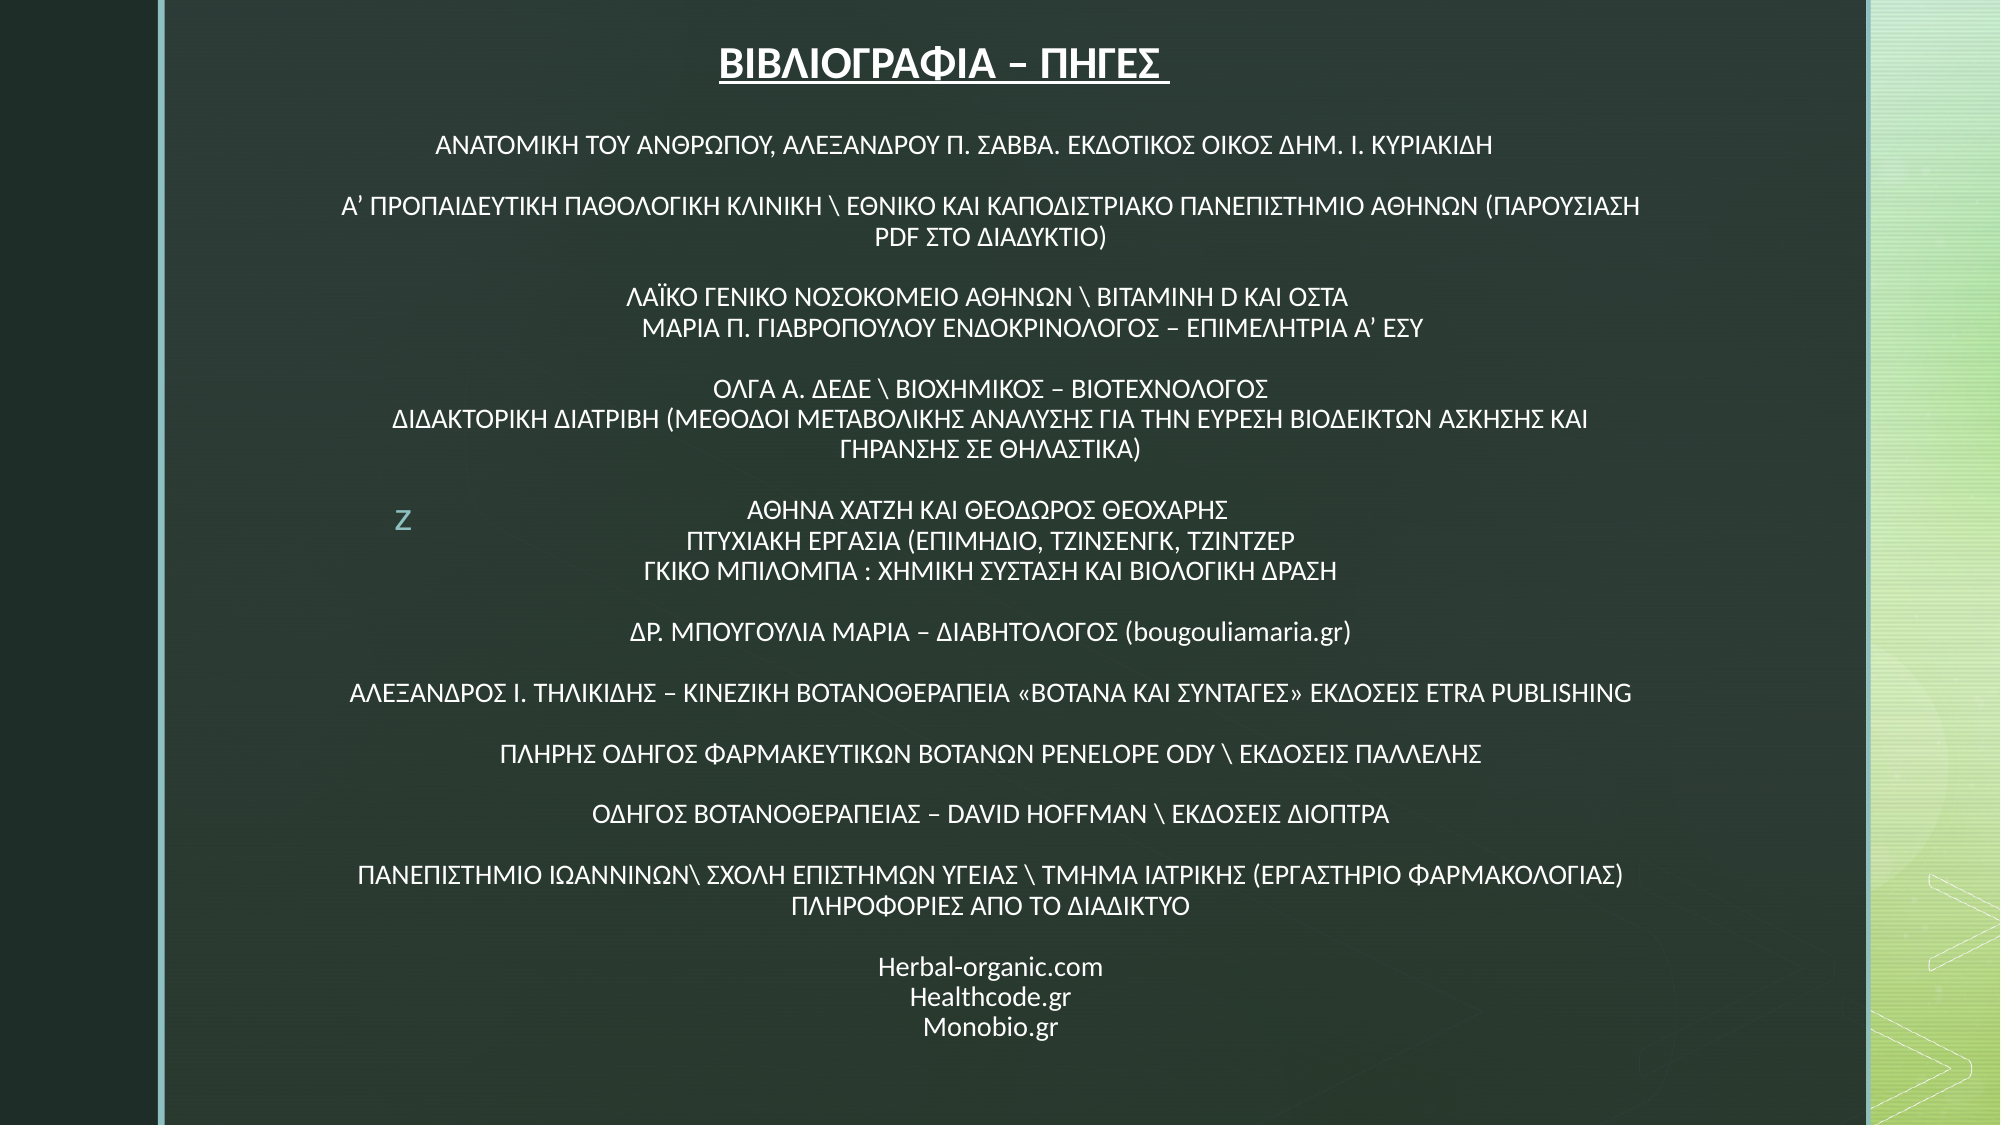

ΒΙΒΛΙΟΓΡΑΦΙΑ – ΠΗΓΕΣ

# ΑΝΑΤΟΜΙΚΉ ΤΟΥ ΑΝΘΡΩΠΟΥ, ΑΛΕΞΑΝΔΡΟΥ Π. ΣΑΒΒΑ. ΕΚΔΟΤΙΚΟΣ ΟΙΚΟΣ ΔΗΜ. Ι. ΚΥΡΙΑΚΙΔΗ   Α’ ΠΡΟΠΑΙΔΕΥΤΙΚΗ ΠΑΘΟΛΟΓΙΚΗ ΚΛΙΝΙΚΗ \ ΕΘΝΙΚΌ ΚΑΙ ΚΑΠΟΔΙΣΤΡΙΑΚΟ ΠΑΝΕΠΙΣΤΉΜΙΟ ΑΘΗΝΩΝ (ΠΑΡΟΥΣΙΑΣΗ PDF ΣΤΟ ΔΙΑΔΥΚΤΙΟ)   ΛΑΪΚΌ ΓΕΝΙΚΟ ΝΟΣΟΚΟΜΕΙΟ ΑΘΗΝΩΝ \ ΒΙΤΑΜΙΝΗ D ΚΑΙ ΟΣΤΑ ΜΑΡΙΑ Π. ΓΙΑΒΡΟΠΟΥΛΟΥ ΕΝΔΟΚΡΙΝΟΛΟΓΟΣ – ΕΠΙΜΕΛΗΤΡΙΑ Α’ ΕΣΥ   ΌΛΓΑ Α. ΔΕΔΕ \ ΒΙΟΧΗΜΙΚΟΣ – ΒΙΟΤΕΧΝΟΛΟΓΟΣ ΔΙΔΑΚΤΟΡΙΚΗ ΔΙΑΤΡΙΒΗ (ΜΕΘΟΔΟΙ ΜΕΤΑΒΟΛΙΚΗΣ ΑΝΑΛΥΣΗΣ ΓΙΑ ΤΗΝ ΕΥΡΕΣΗ ΒΙΟΔΕΙΚΤΩΝ ΑΣΚΗΣΗΣ ΚΑΙ ΓΗΡΑΝΣΗΣ ΣΕ ΘΗΛΑΣΤΙΚΑ)   ΑΘΗΝΑ ΧΑΤΖΗ ΚΑΙ ΘΕΟΔΩΡΟΣ ΘΕΟΧΑΡΗΣ ΠΤΥΧΙΑΚΗ ΕΡΓΑΣΙΑ (ΕΠΙΜΗΔΙΟ, ΤΖΙΝΣΕΝΓΚ, ΤΖΙΝΤΖΕΡ ΓΚΙΚΟ ΜΠΙΛΟΜΠΑ : ΧΗΜΙΚΗ ΣΎΣΤΑΣΗ ΚΑΙ ΒΙΟΛΟΓΙΚΗ ΔΡΑΣΗ   ΔΡ. ΜΠΟΥΓΟΥΛΙΑ ΜΑΡΙΑ – ΔΙΑΒΗΤΟΛΟΓΟΣ (bougouliamaria.gr)   ΑΛΕΞΑΝΔΡΟΣ Ι. ΤΗΛΙΚΙΔΗΣ – ΚΙΝΕΖΙΚΗ ΒΟΤΑΝΟΘΕΡΑΠΕΙΑ «ΒΌΤΑΝΑ ΚΑΙ ΣΥΝΤΑΓΕΣ» ΕΚΔΟΣΕΙΣ ETRA PUBLISHING   ΠΛΗΡΗΣ ΟΔΗΓΟΣ ΦΑΡΜΑΚΕΥΤΙΚΩΝ ΒΟΤΑΝΩΝ PENELOPE ODY \ ΕΚΔΟΣΕΙΣ ΠΑΛΛΕΛΗΣ   ΟΔΗΓΟΣ ΒΟΤΑΝΟΘΕΡΑΠΕΙΑΣ – DAVID HOFFMAN \ ΕΚΔΟΣΕΙΣ ΔΙΟΠΤΡΑ   ΠΑΝΕΠΙΣΤΗΜΙΟ ΙΩΑΝΝΙΝΩΝ\ ΣΧΟΛΗ ΕΠΙΣΤΗΜΩΝ ΥΓΕΙΑΣ \ ΤΜΗΜΑ ΙΑΤΡΙΚΗΣ (ΕΡΓΑΣΤΗΡΙΟ ΦΑΡΜΑΚΟΛΟΓΙΑΣ) ΠΛΗΡΟΦΟΡΙΕΣ ΑΠΟ ΤΟ ΔΙΑΔΙΚΤΥΟ   Herbal-organic.com Healthcode.gr Monobio.gr